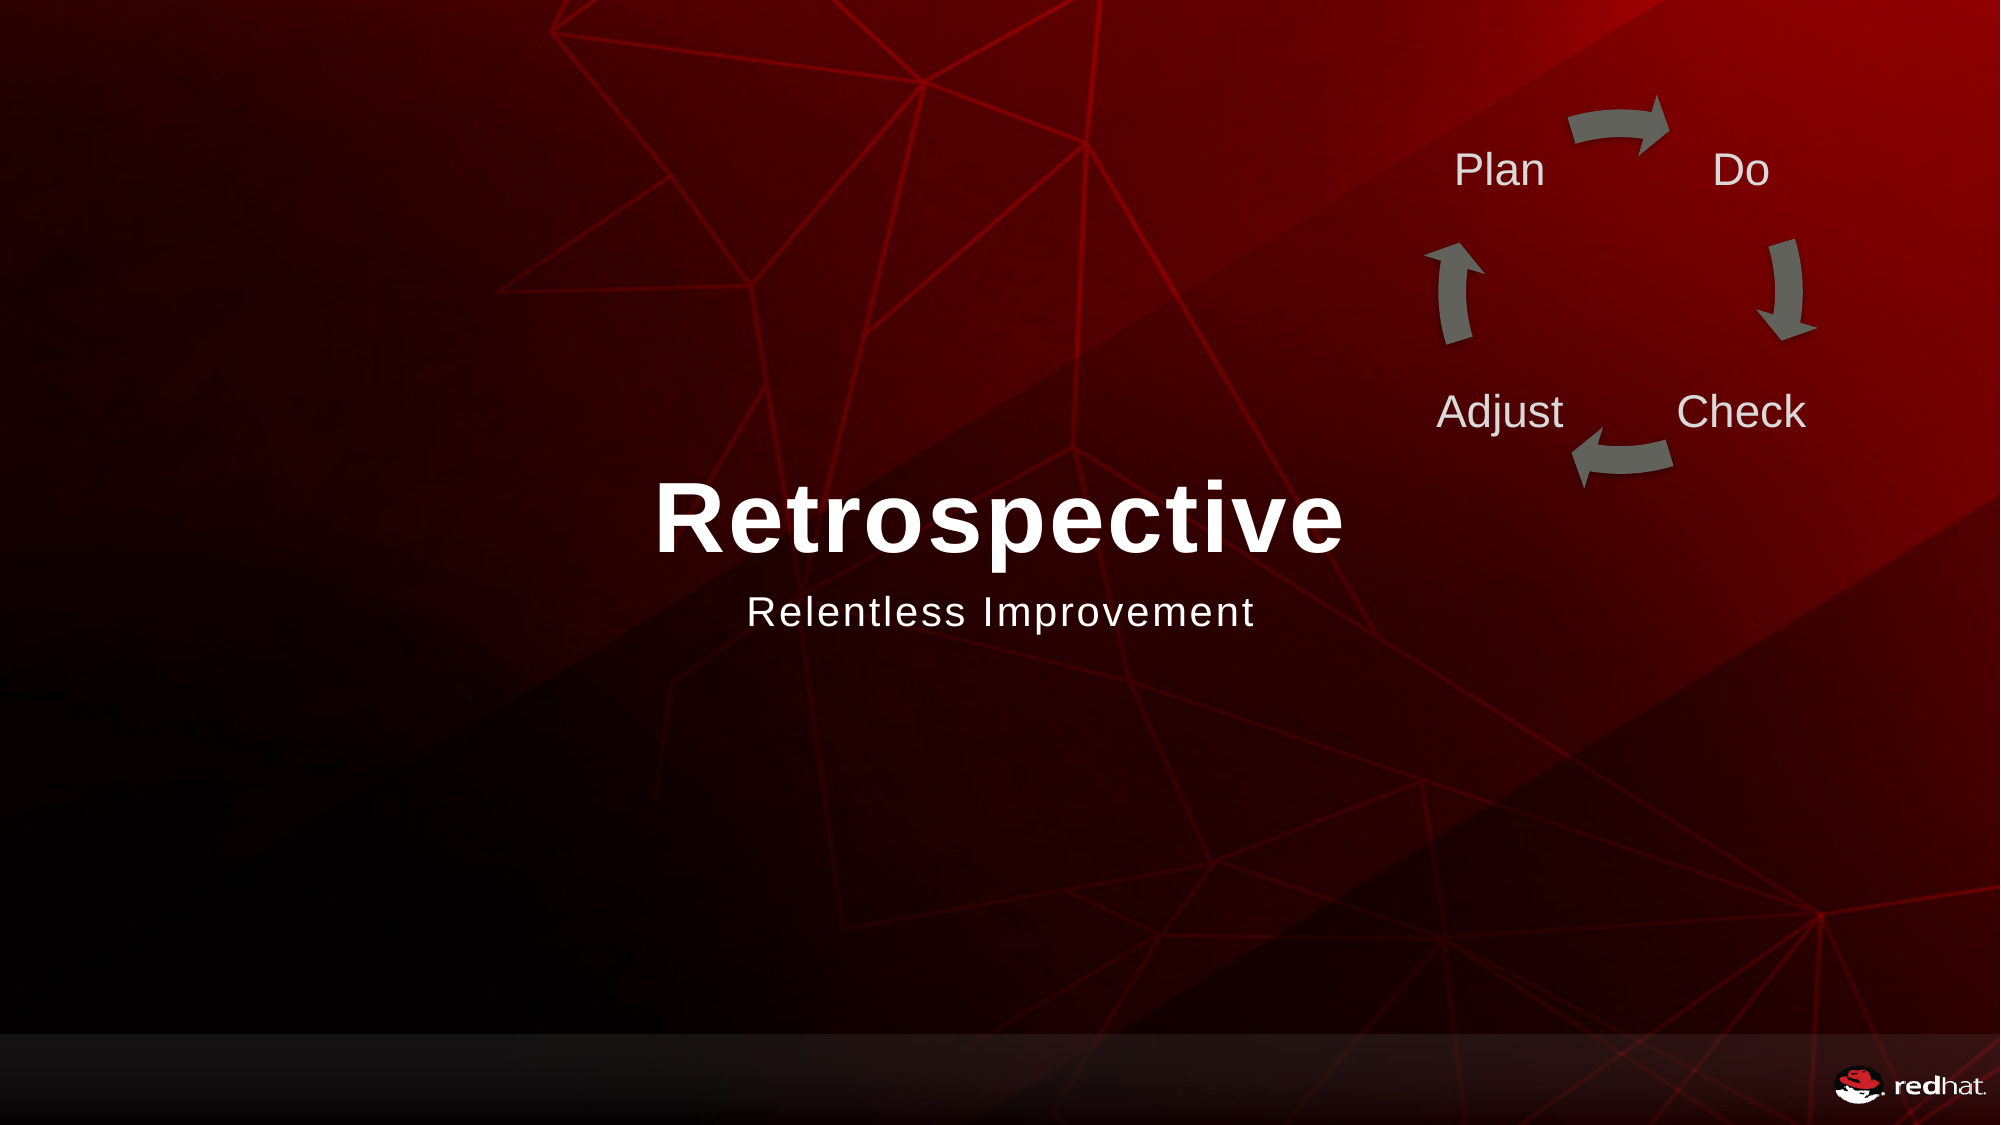

Do
Check
Adjust
Plan
# Retrospective
Relentless Improvement